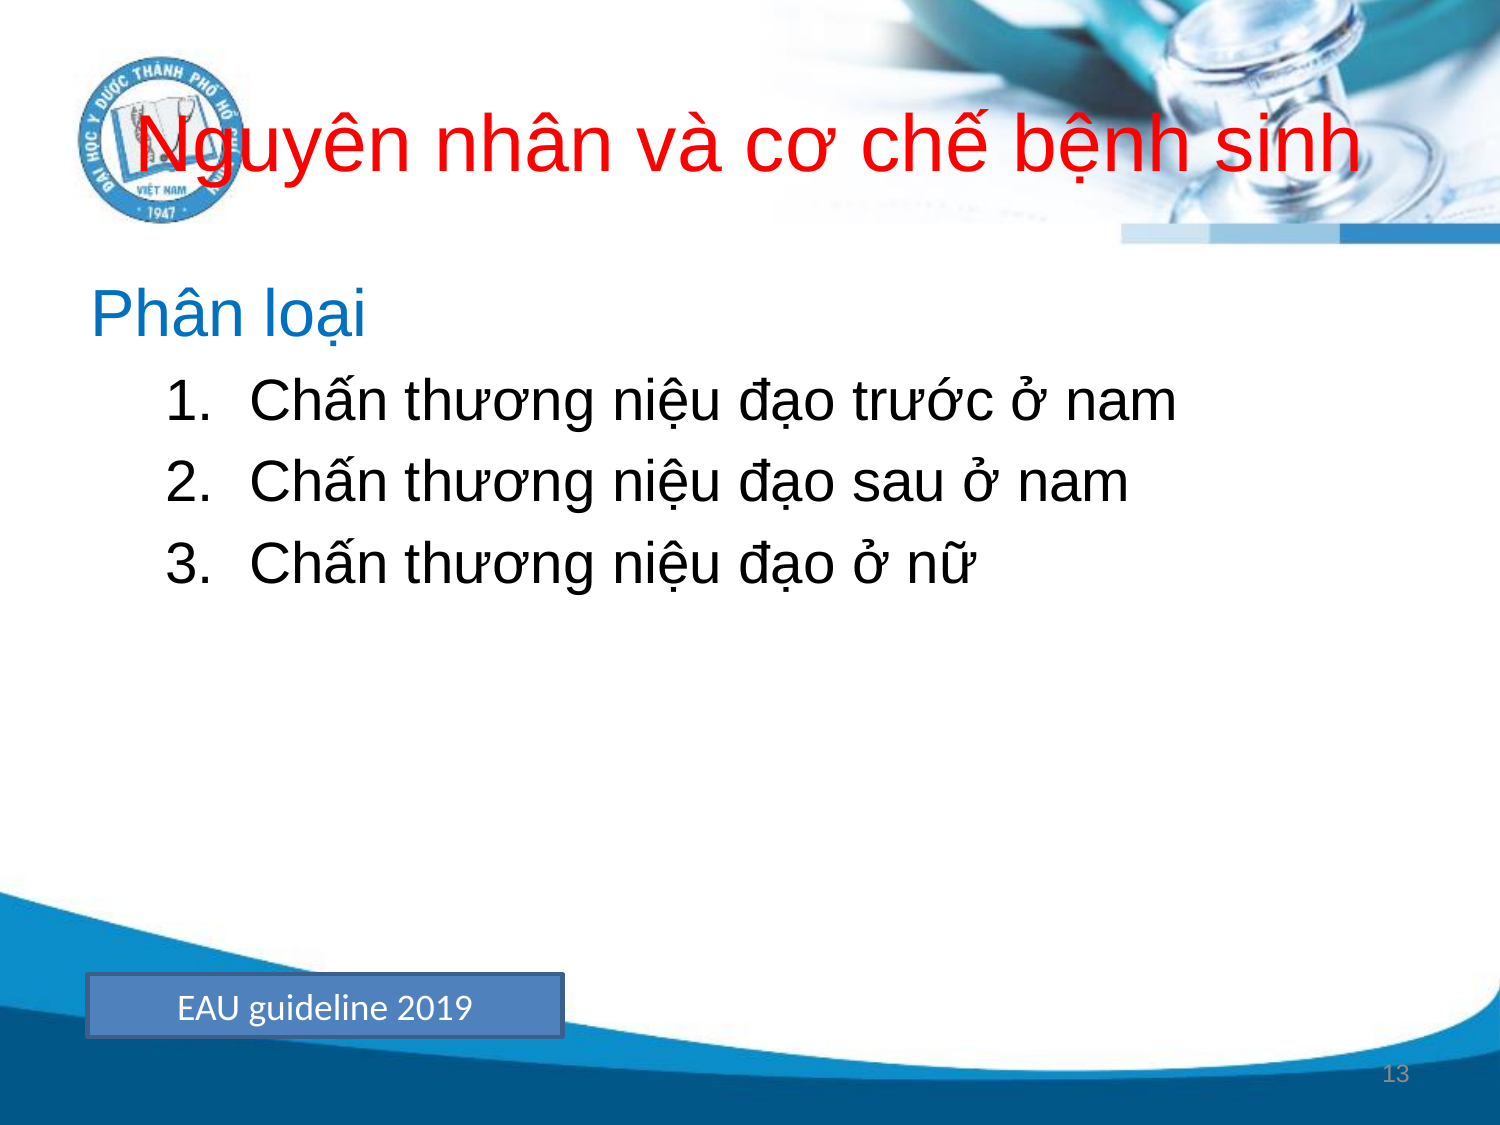

# Nguyên nhân và cơ chế bệnh sinh
Phân loại
Chấn thương niệu đạo trước ở nam
Chấn thương niệu đạo sau ở nam
Chấn thương niệu đạo ở nữ
EAU guideline 2019
13